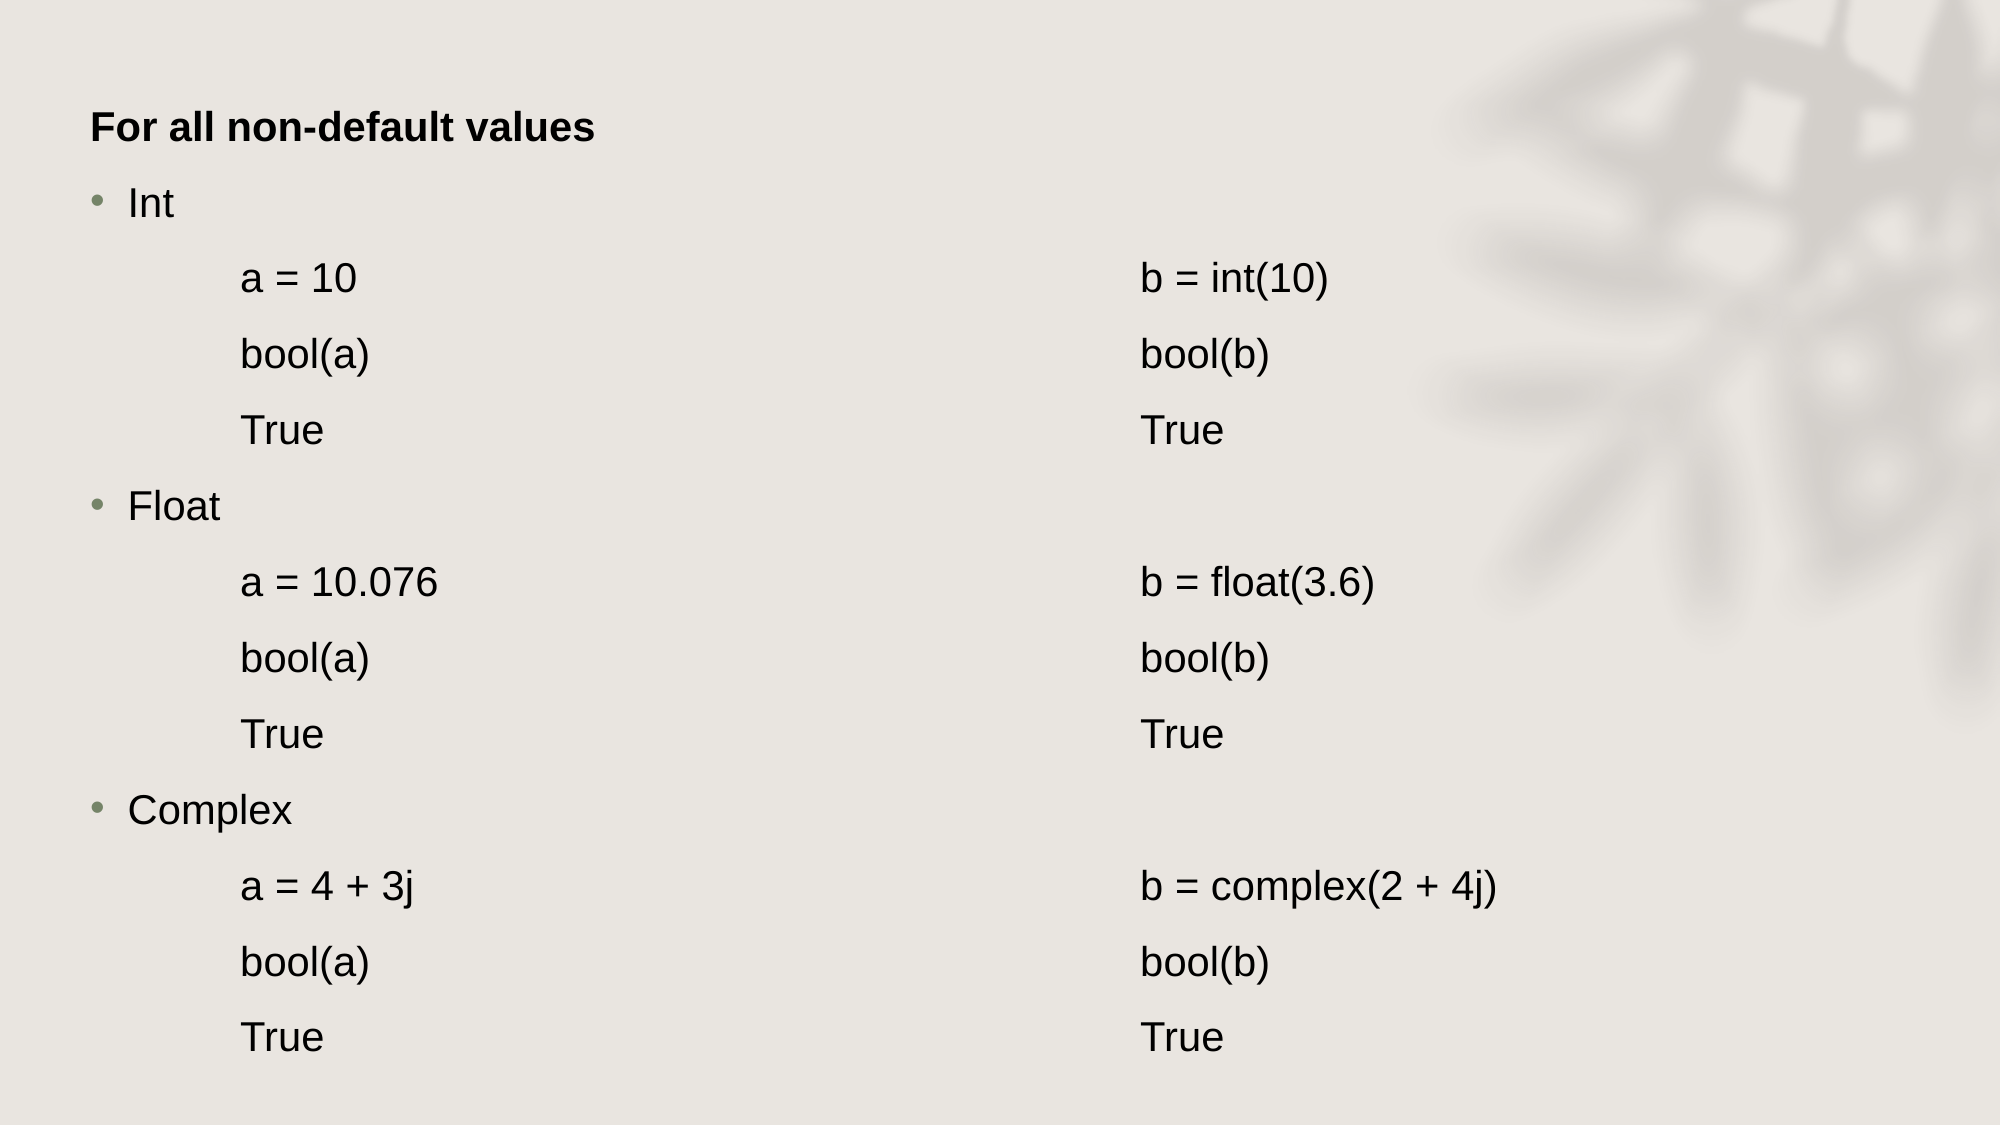

For all non-default values
Int
	a = 10						b = int(10)
	bool(a)						bool(b)
	True						True
Float
	a = 10.076					b = float(3.6)
	bool(a)						bool(b)
	True						True
Complex
	a = 4 + 3j					b = complex(2 + 4j)
	bool(a)						bool(b)
	True						True